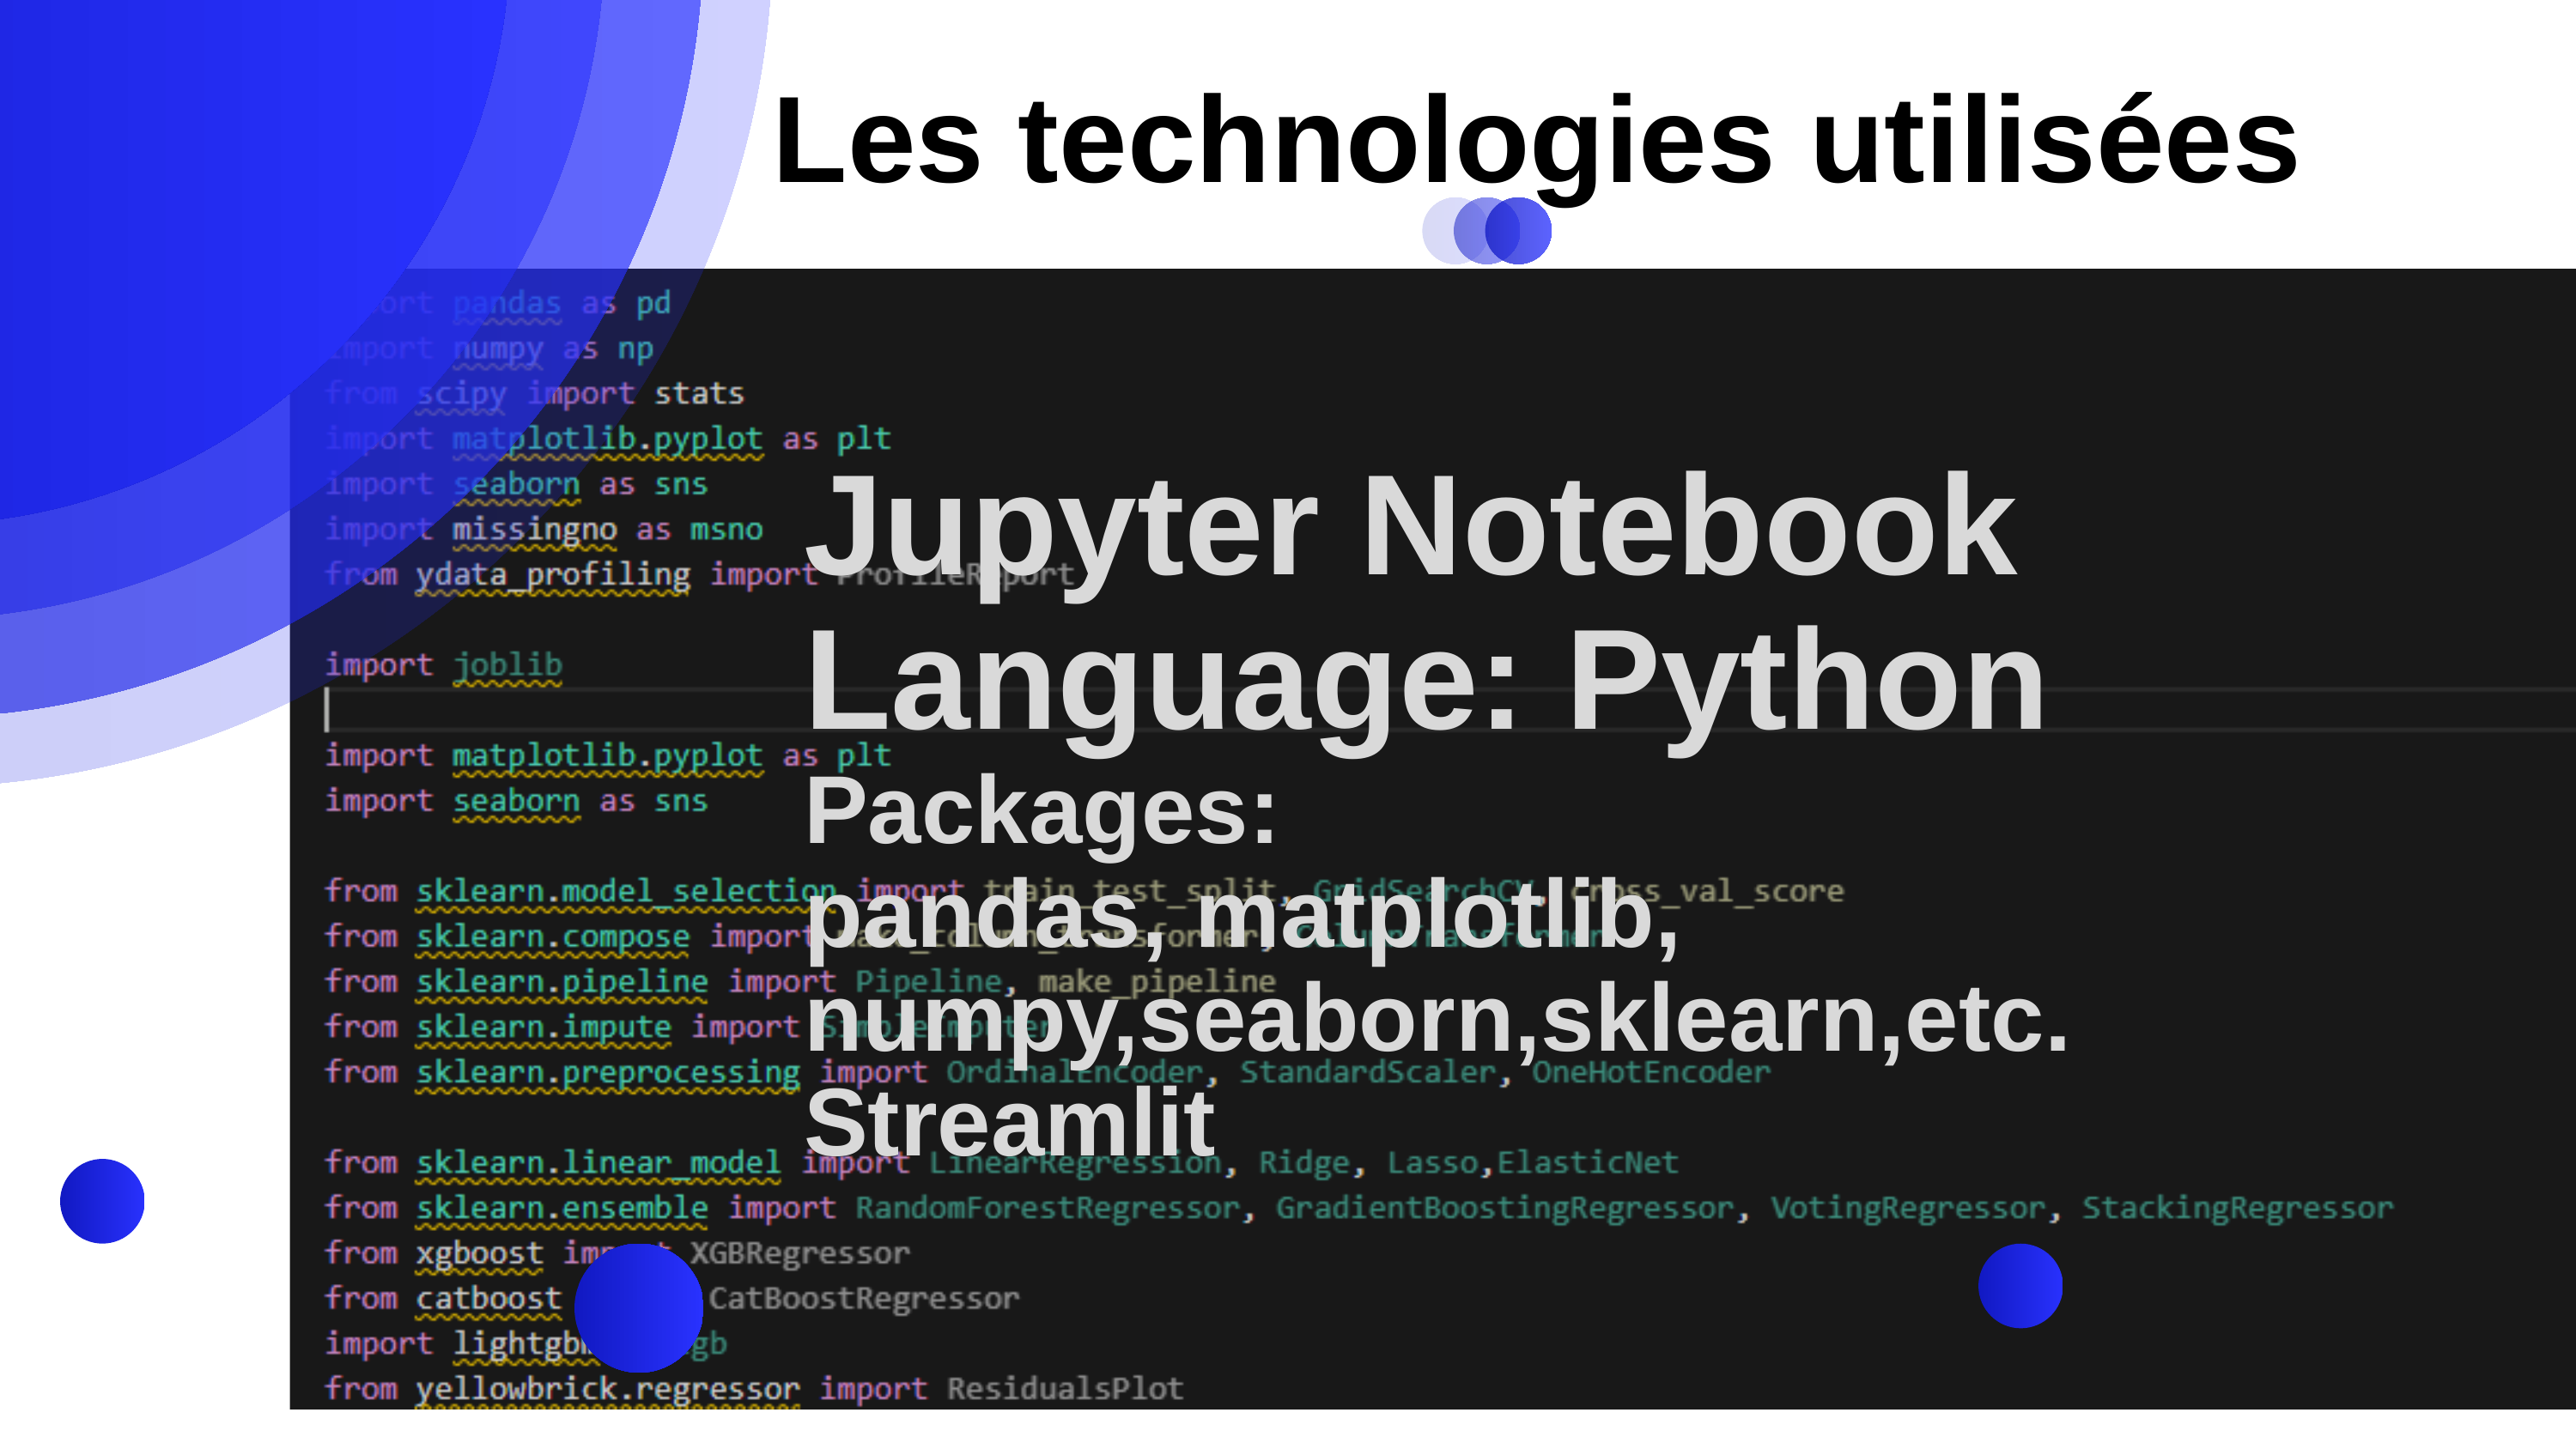

Les technologies utilisées

Jupyter Notebook
Language: Python
Packages:
pandas, matplotlib,   numpy,seaborn,sklearn,etc.
Streamlit